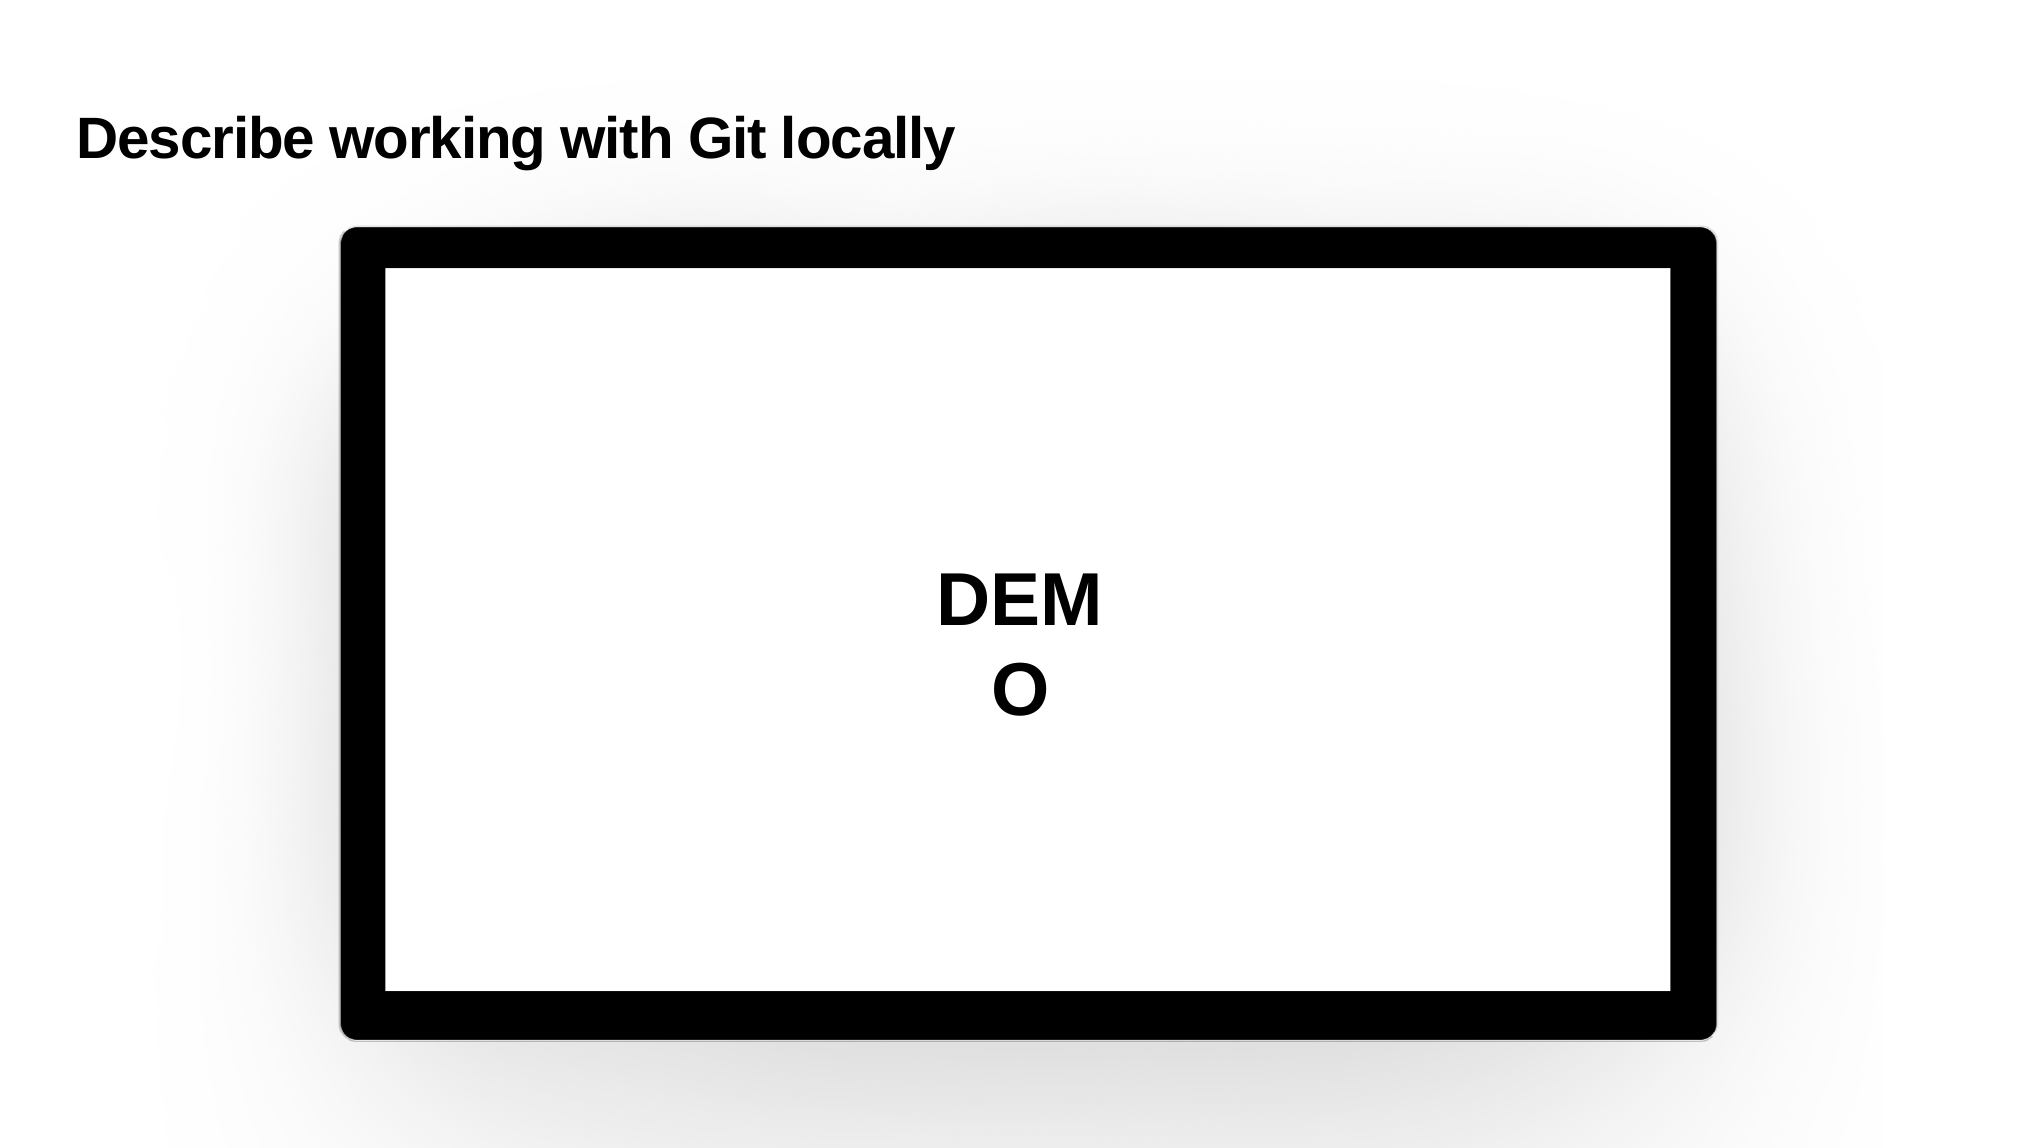

# Describe working with Git locally
DEMO